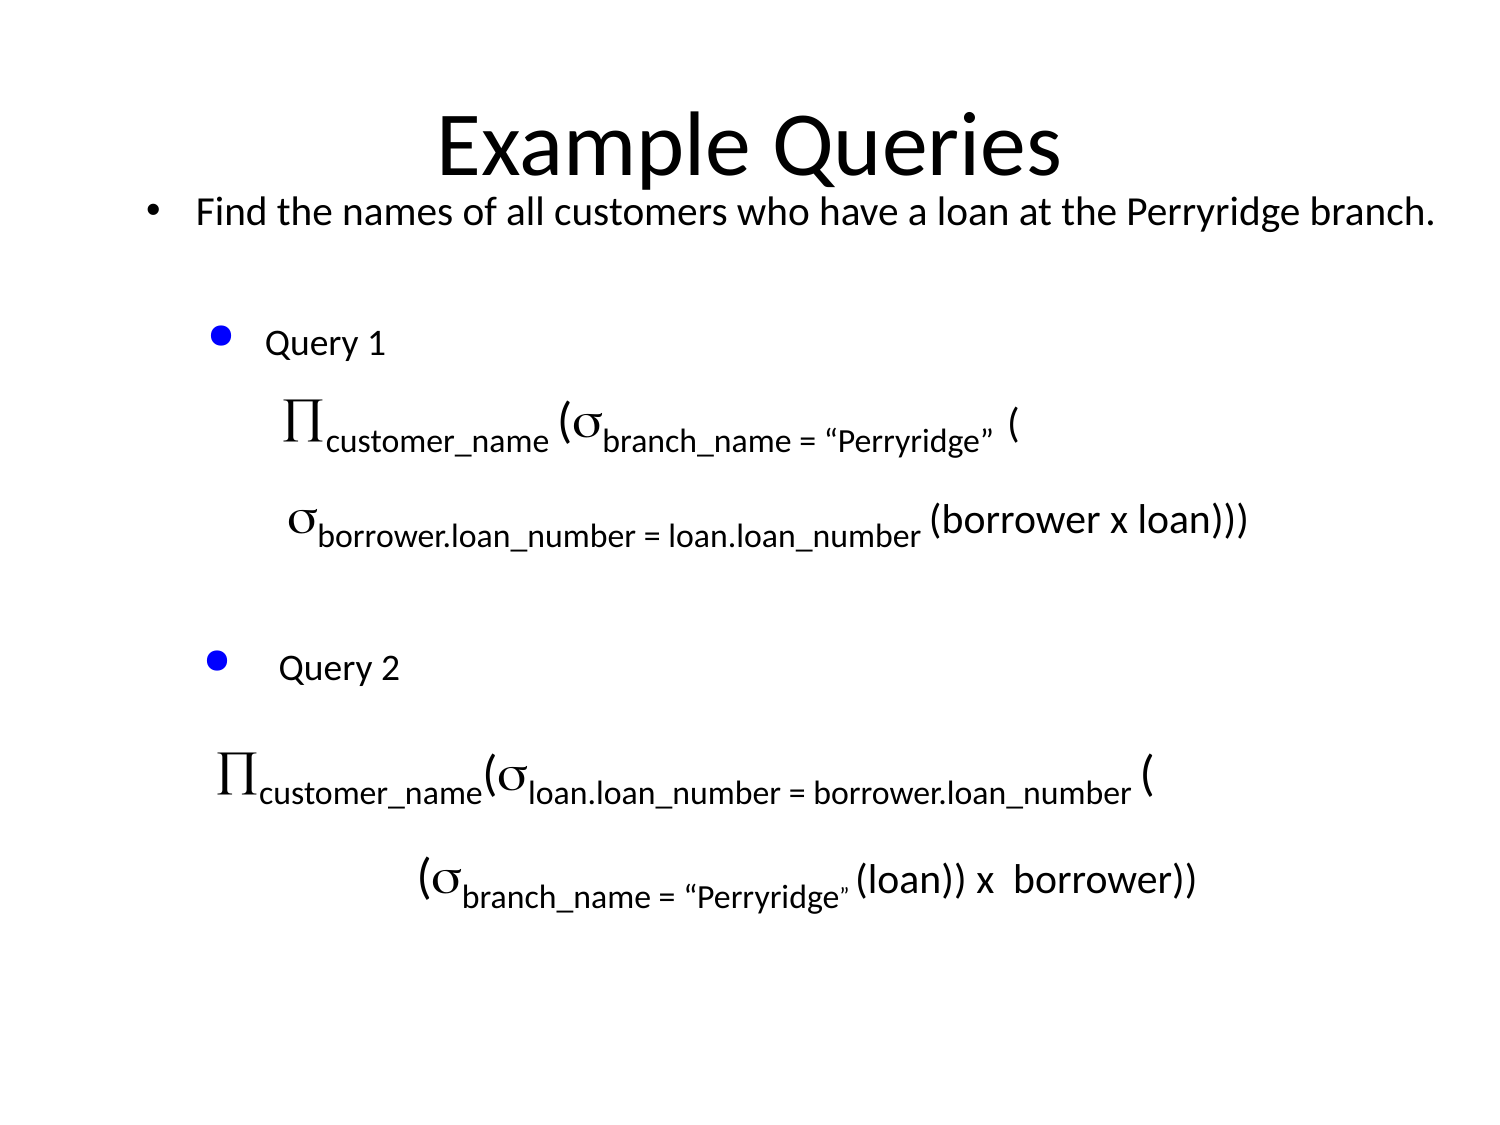

# Example Queries
Find the names of all customers who have a loan at the Perryridge branch.
Query 1
  ∏customer_name (σbranch_name = “Perryridge” (
  σborrower.loan_number = loan.loan_number (borrower x loan)))

 Query 2
 ∏customer_name(σloan.loan_number = borrower.loan_number (
             (σbranch_name = “Perryridge” (loan)) x  borrower))